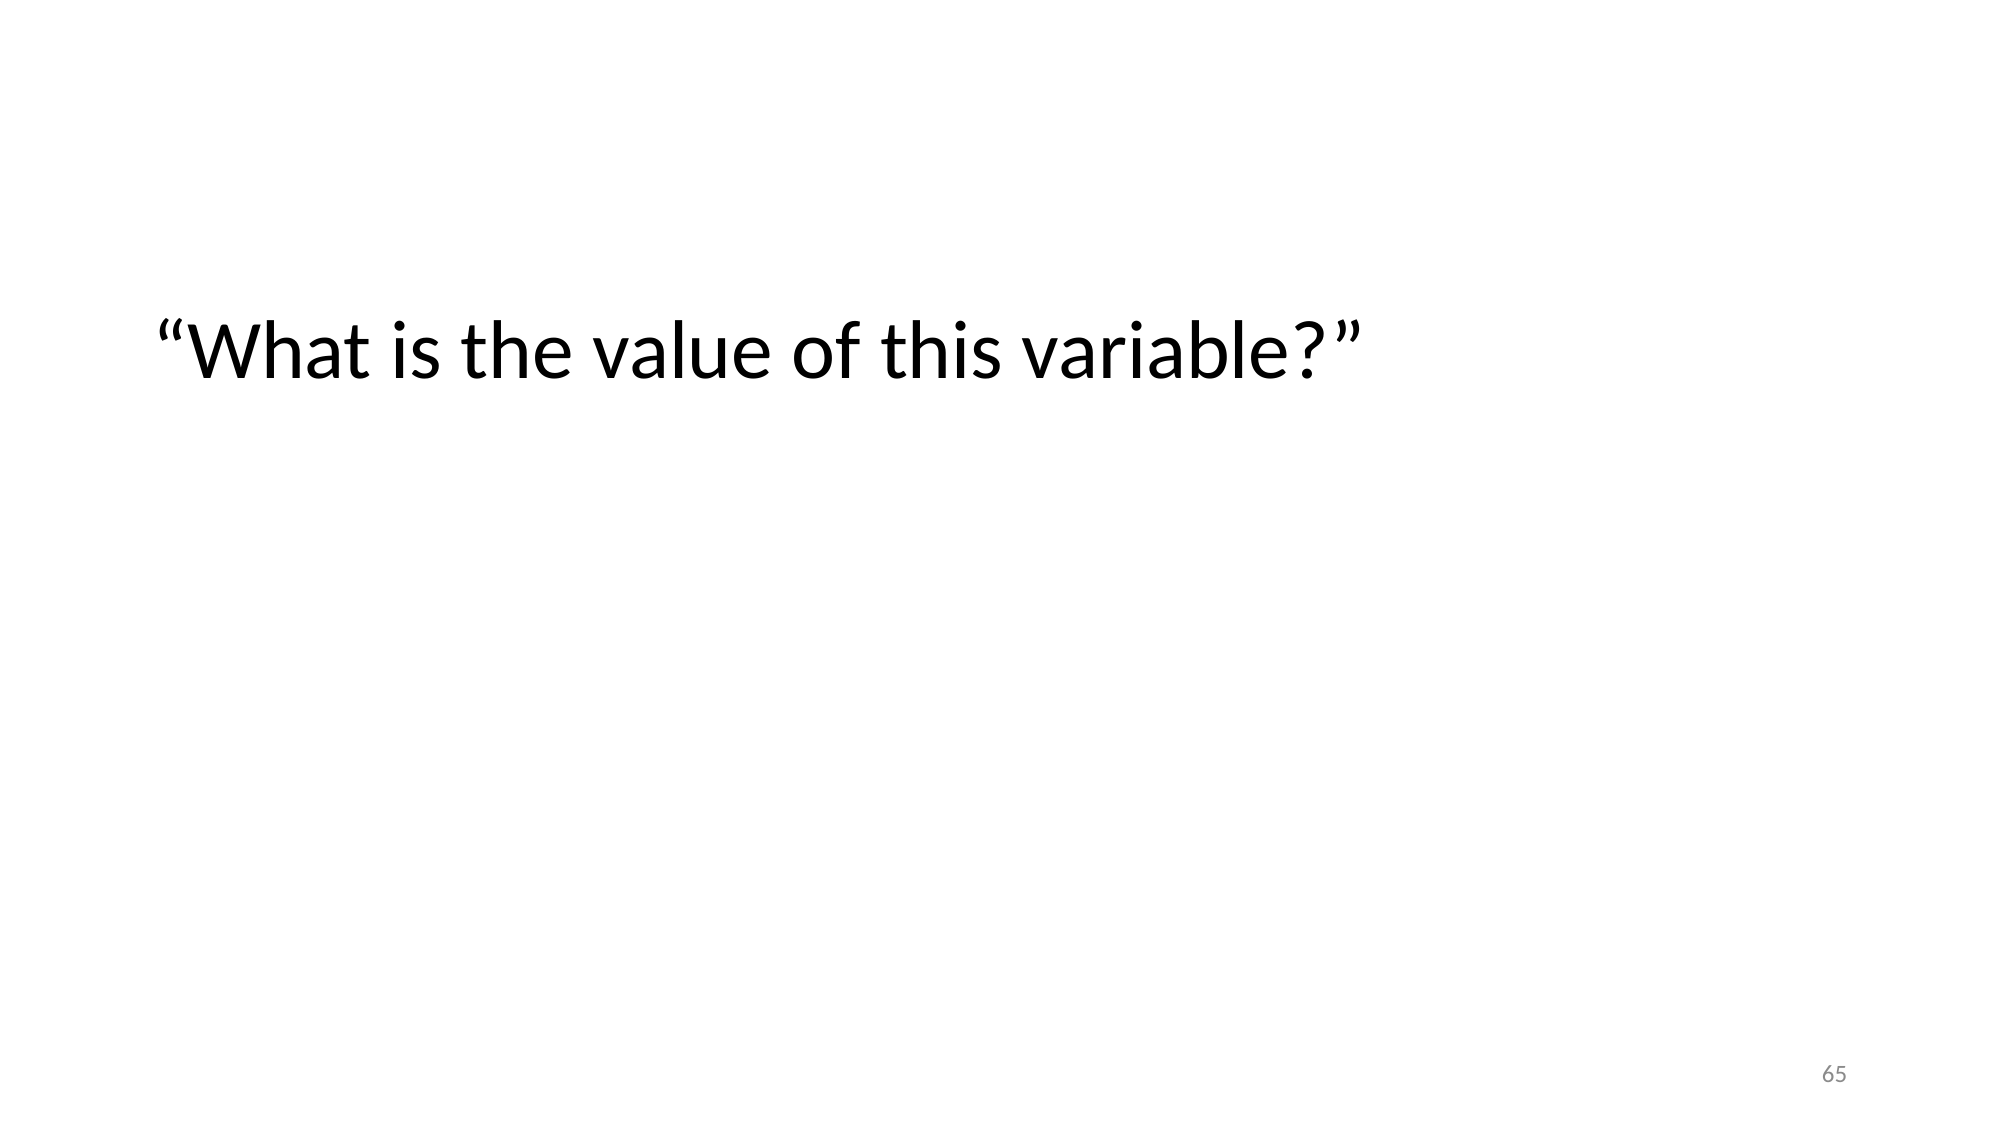

“What is the value of this variable?”
65